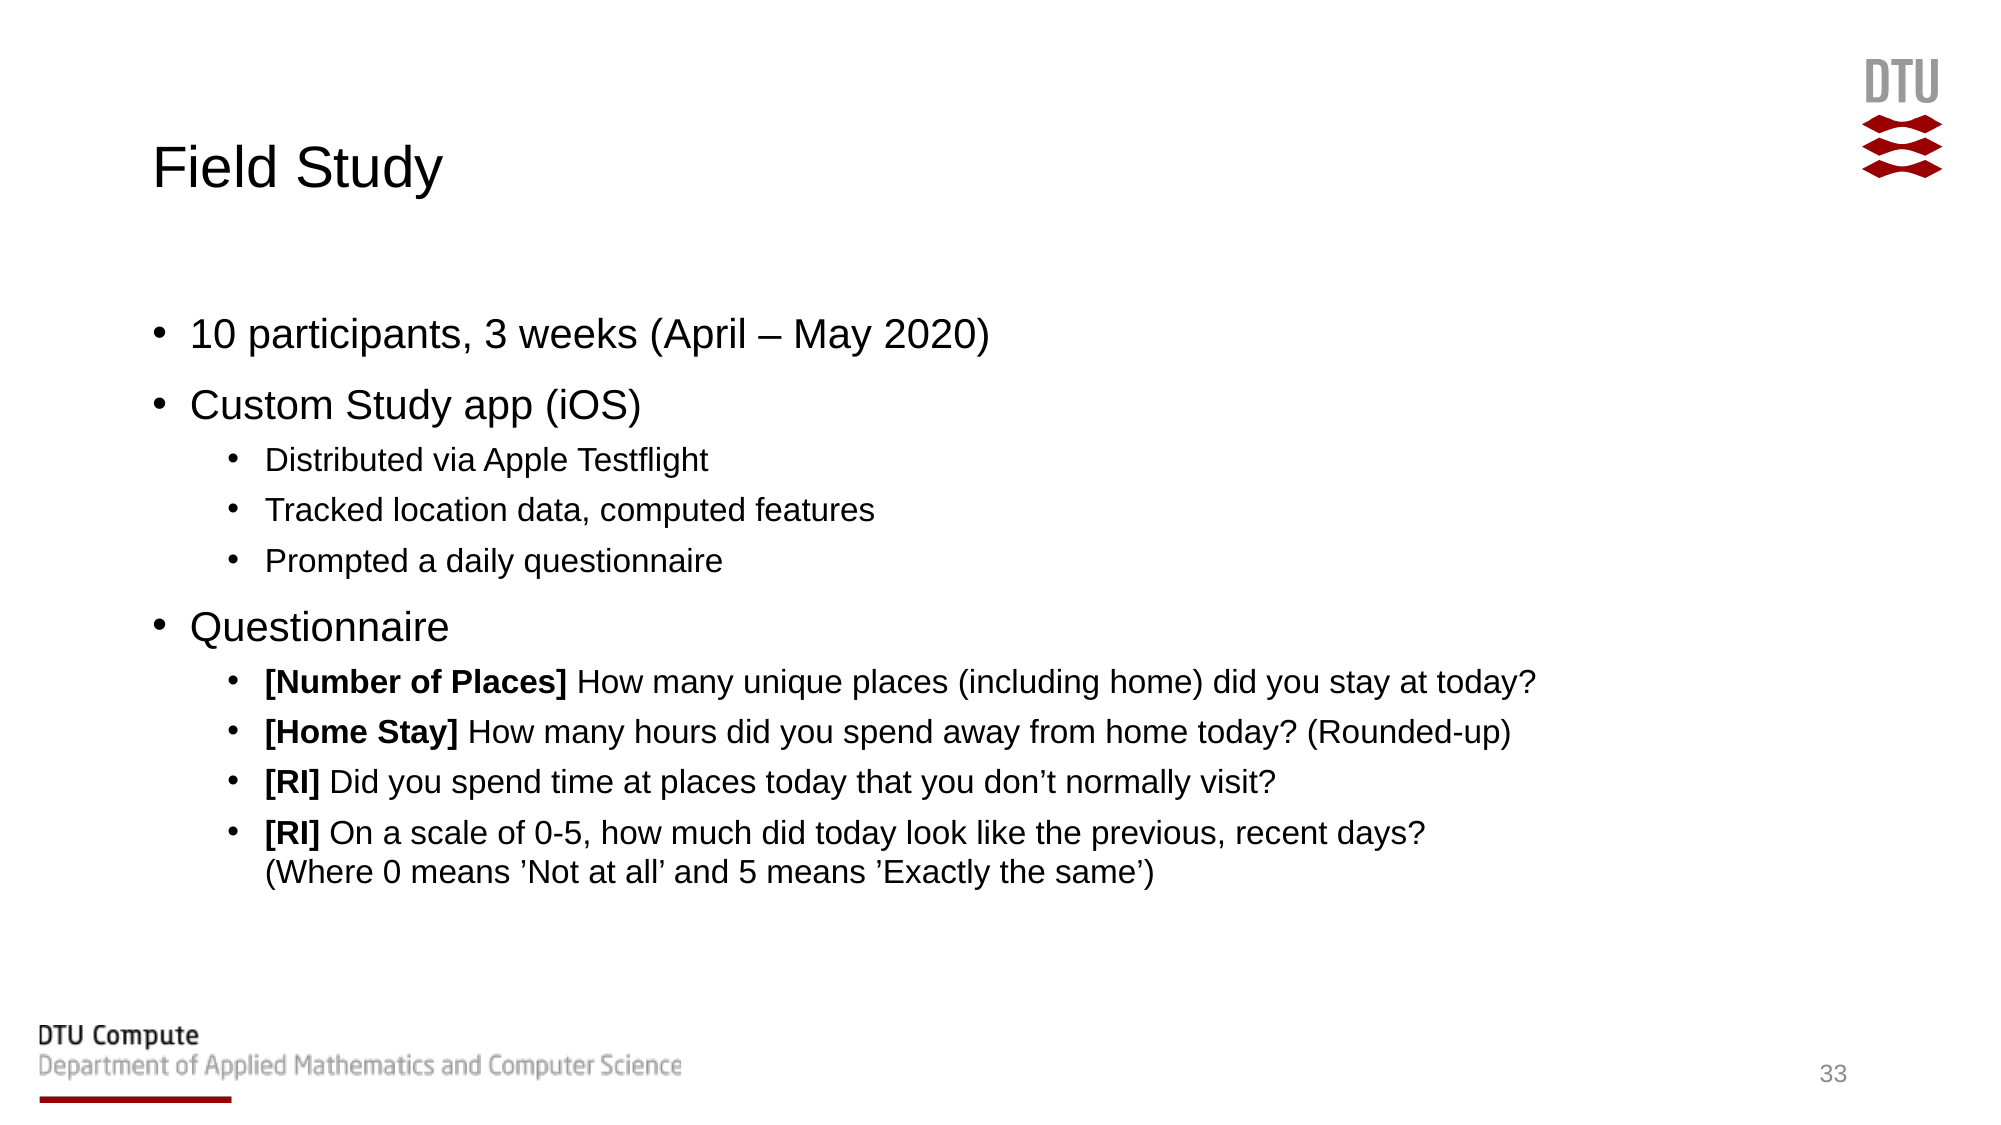

# Field Study
10 participants, 3 weeks (April – May 2020)
Custom Study app (iOS)
Distributed via Apple Testflight
Tracked location data, computed features
Prompted a daily questionnaire
Questionnaire
[Number of Places] How many unique places (including home) did you stay at today?
[Home Stay] How many hours did you spend away from home today? (Rounded-up)
[RI] Did you spend time at places today that you don’t normally visit?
[RI] On a scale of 0-5, how much did today look like the previous, recent days?
(Where 0 means ’Not at all’ and 5 means ’Exactly the same’)

33